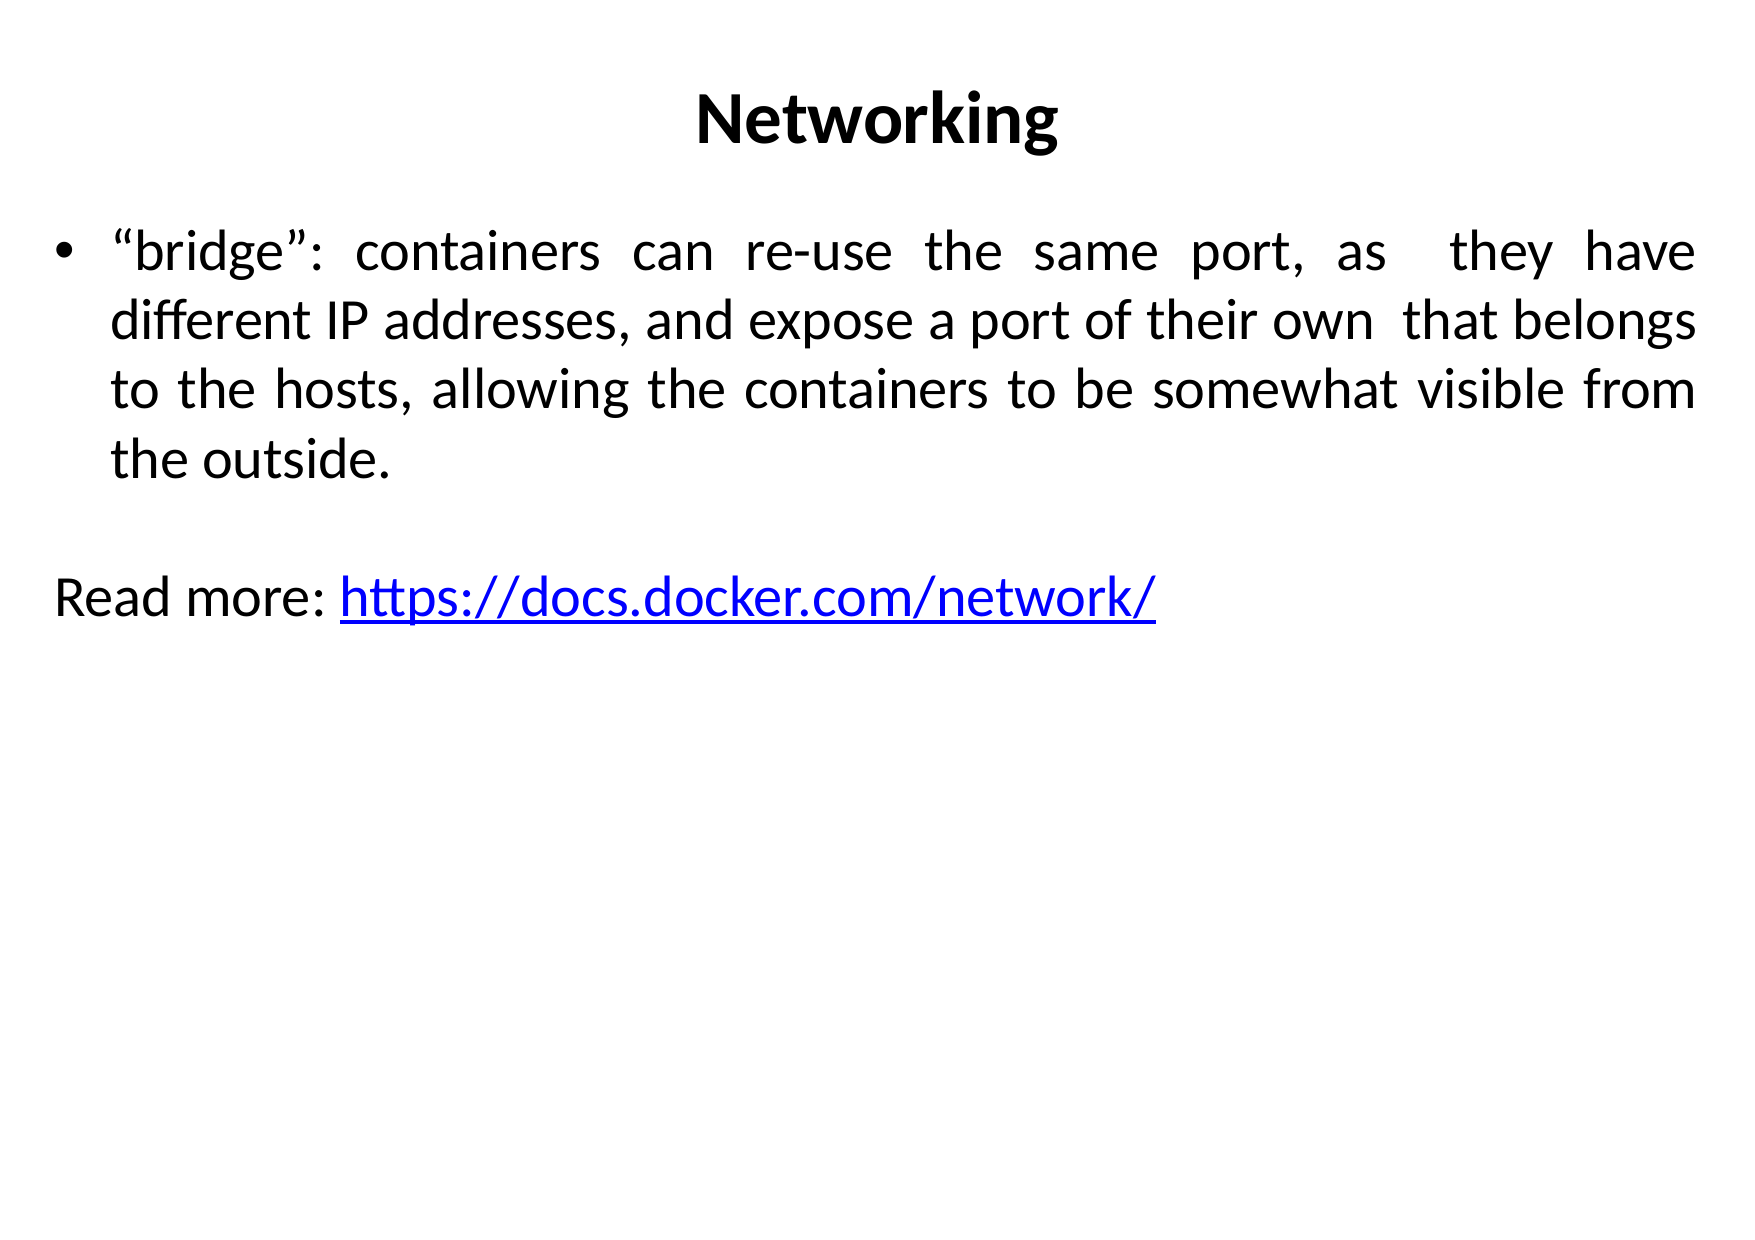

# Networking
“bridge”: containers can re-use the same port, as  they have different IP addresses, and expose a port of their own  that belongs to the hosts, allowing the containers to be somewhat visible from the outside.

Read more: https://docs.docker.com/network/